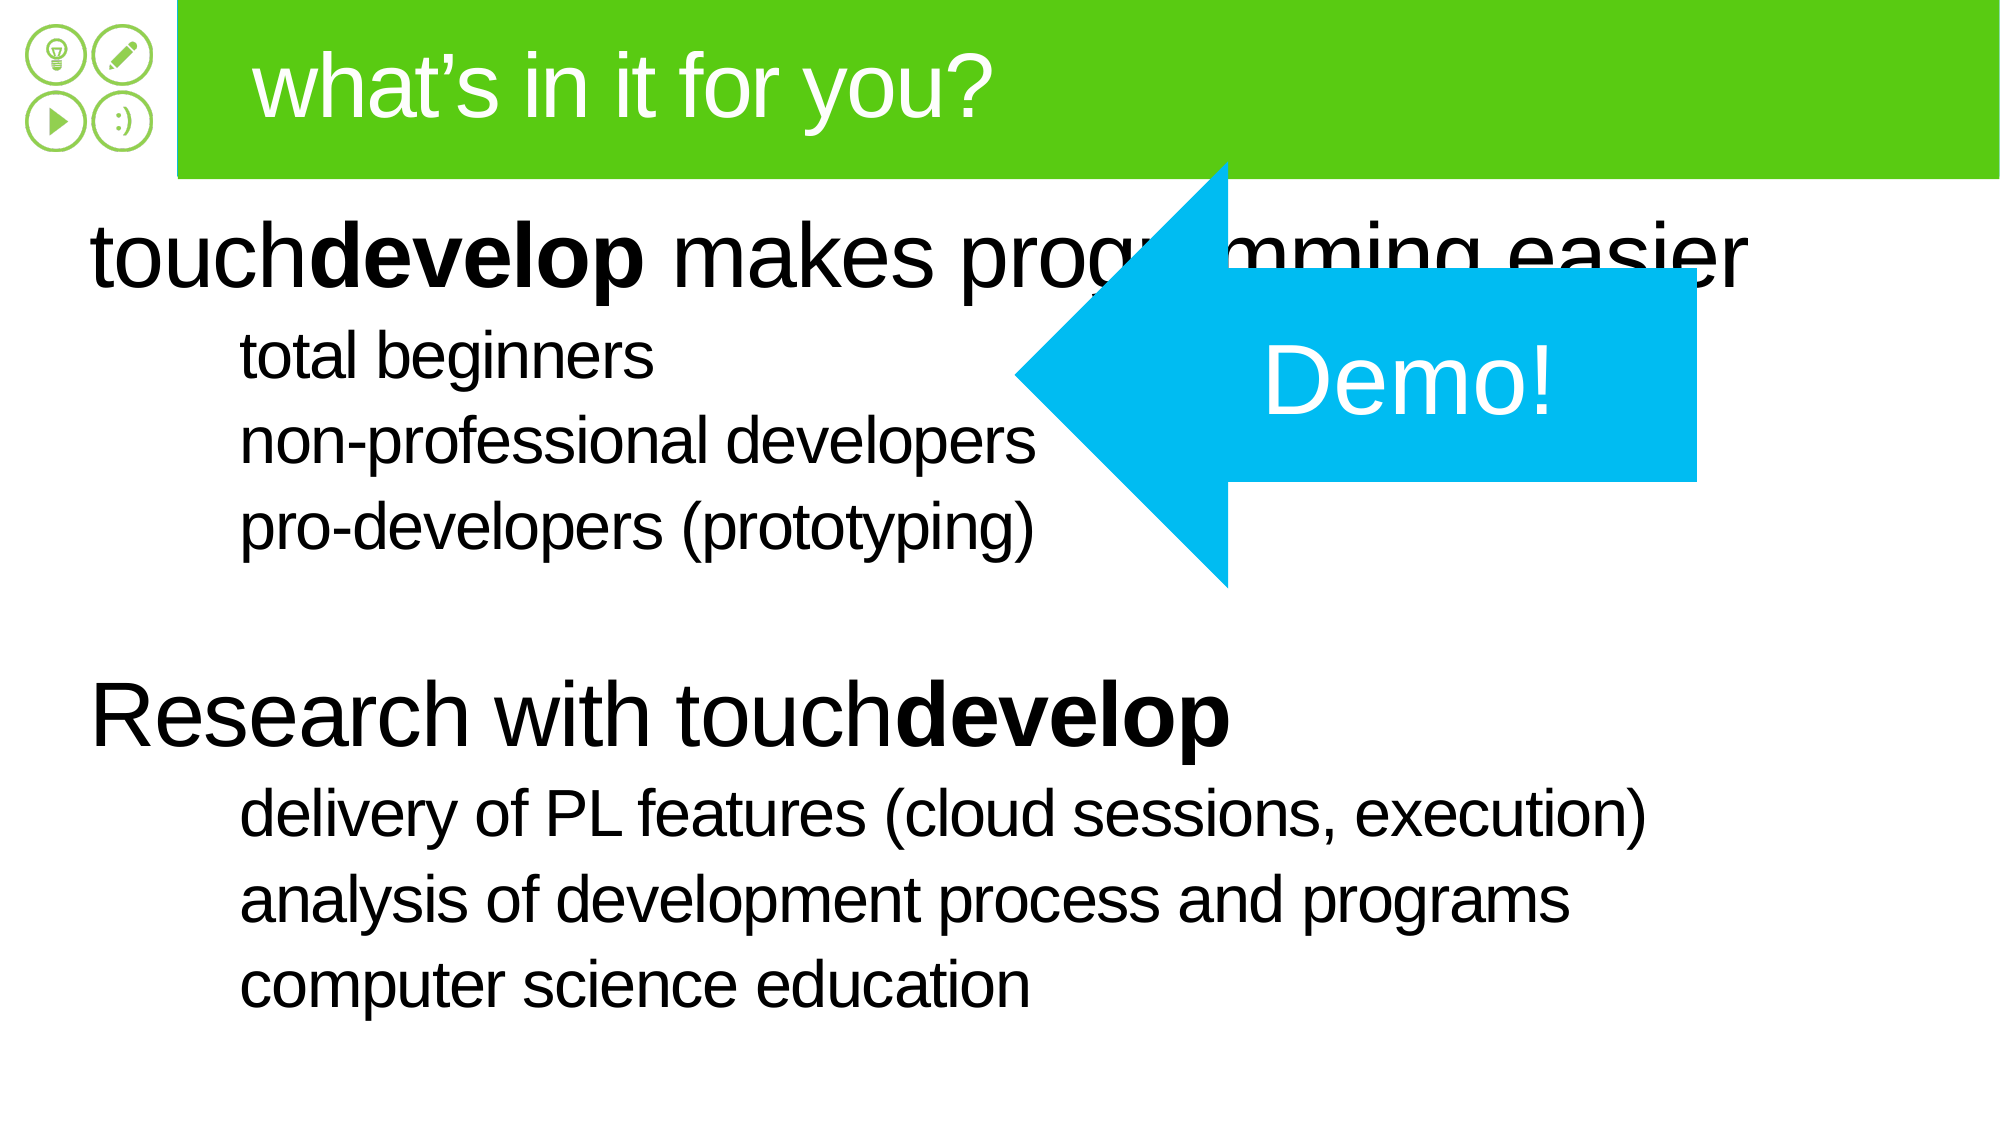

# what’s in it for you?
Demo!
touchdevelop makes programming easier
	total beginners
	non-professional developers
	pro-developers (prototyping)

Research with touchdevelop
	delivery of PL features (cloud sessions, execution)
	analysis of development process and programs
	computer science education